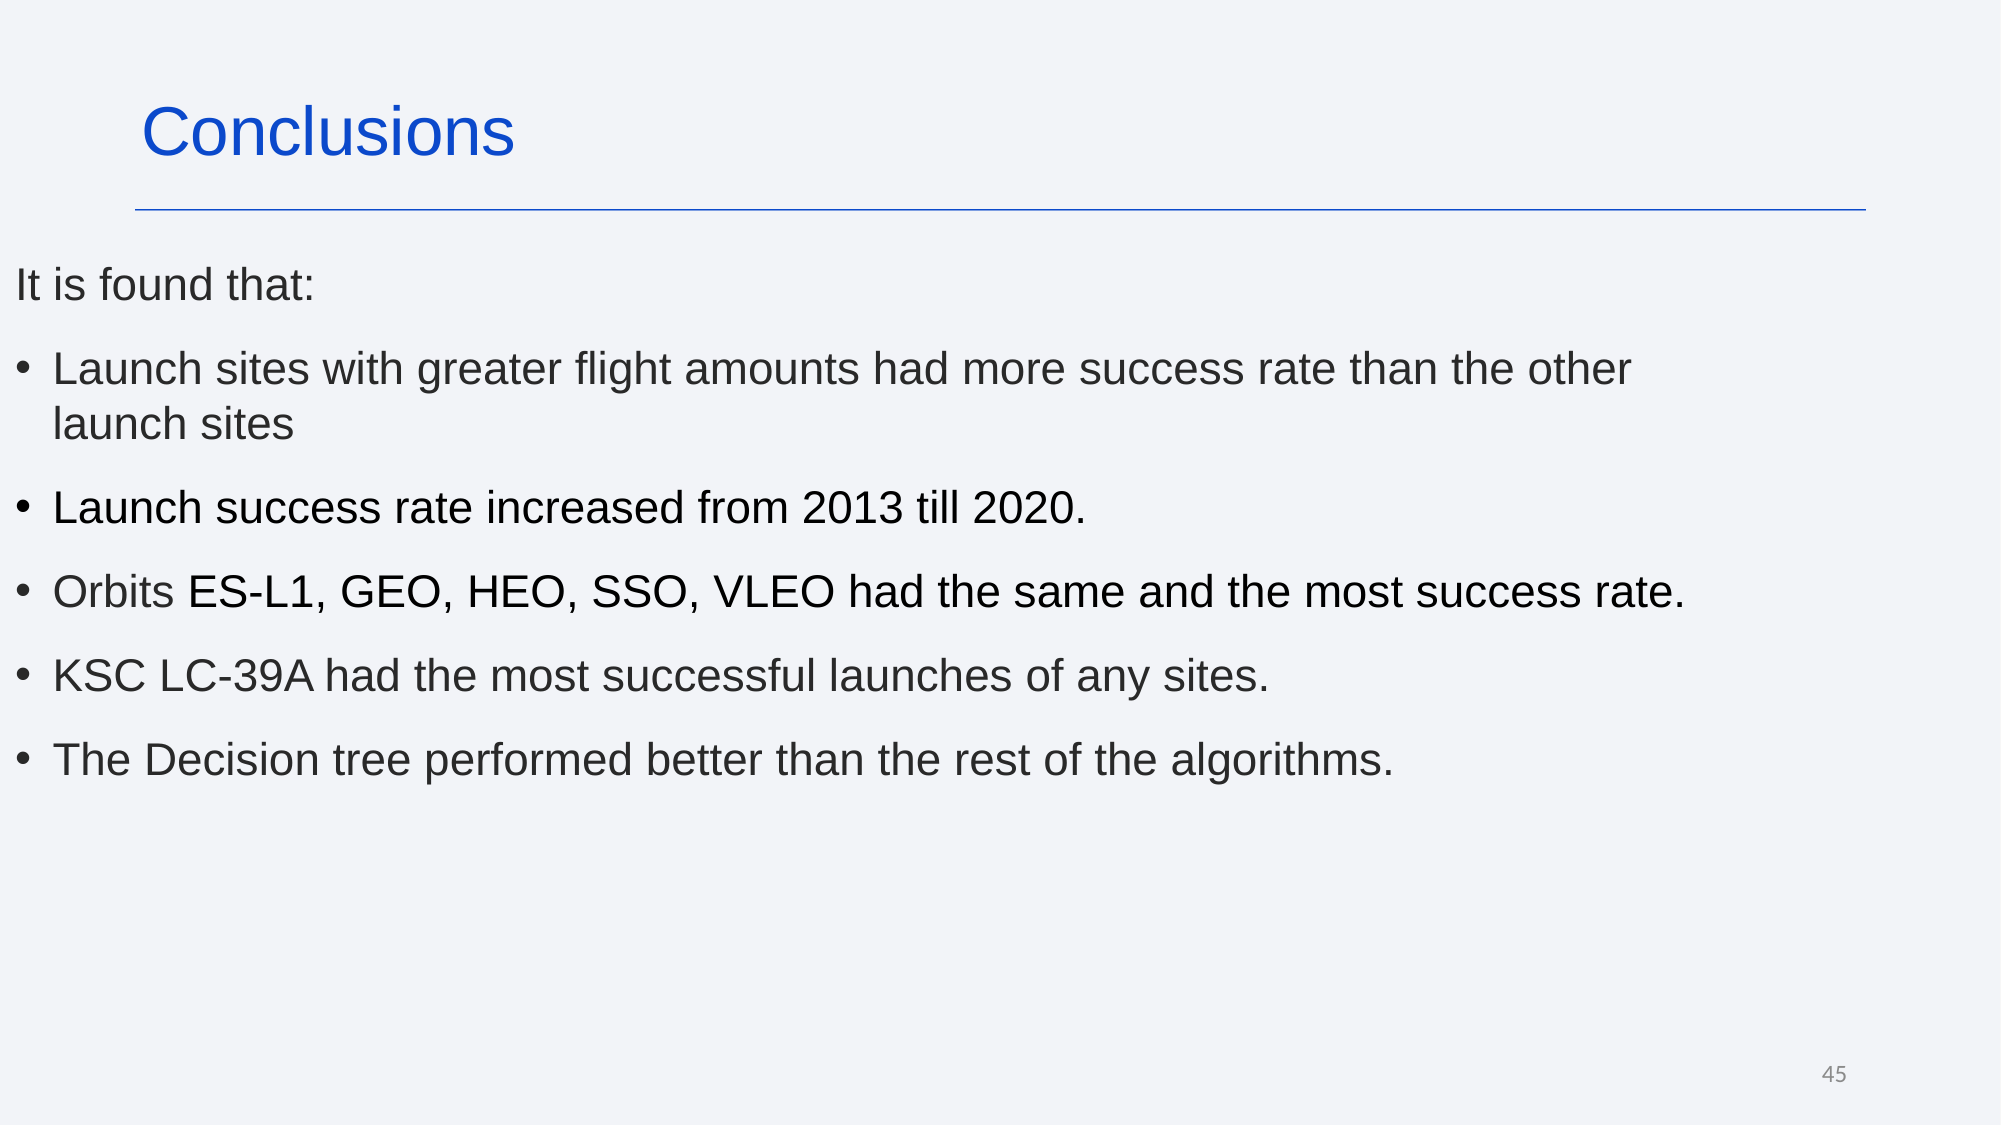

Conclusions
It is found that:
Launch sites with greater flight amounts had more success rate than the other launch sites
Launch success rate increased from 2013 till 2020.
Orbits ES-L1, GEO, HEO, SSO, VLEO had the same and the most success rate.
KSC LC-39A had the most successful launches of any sites.
The Decision tree performed better than the rest of the algorithms.

45